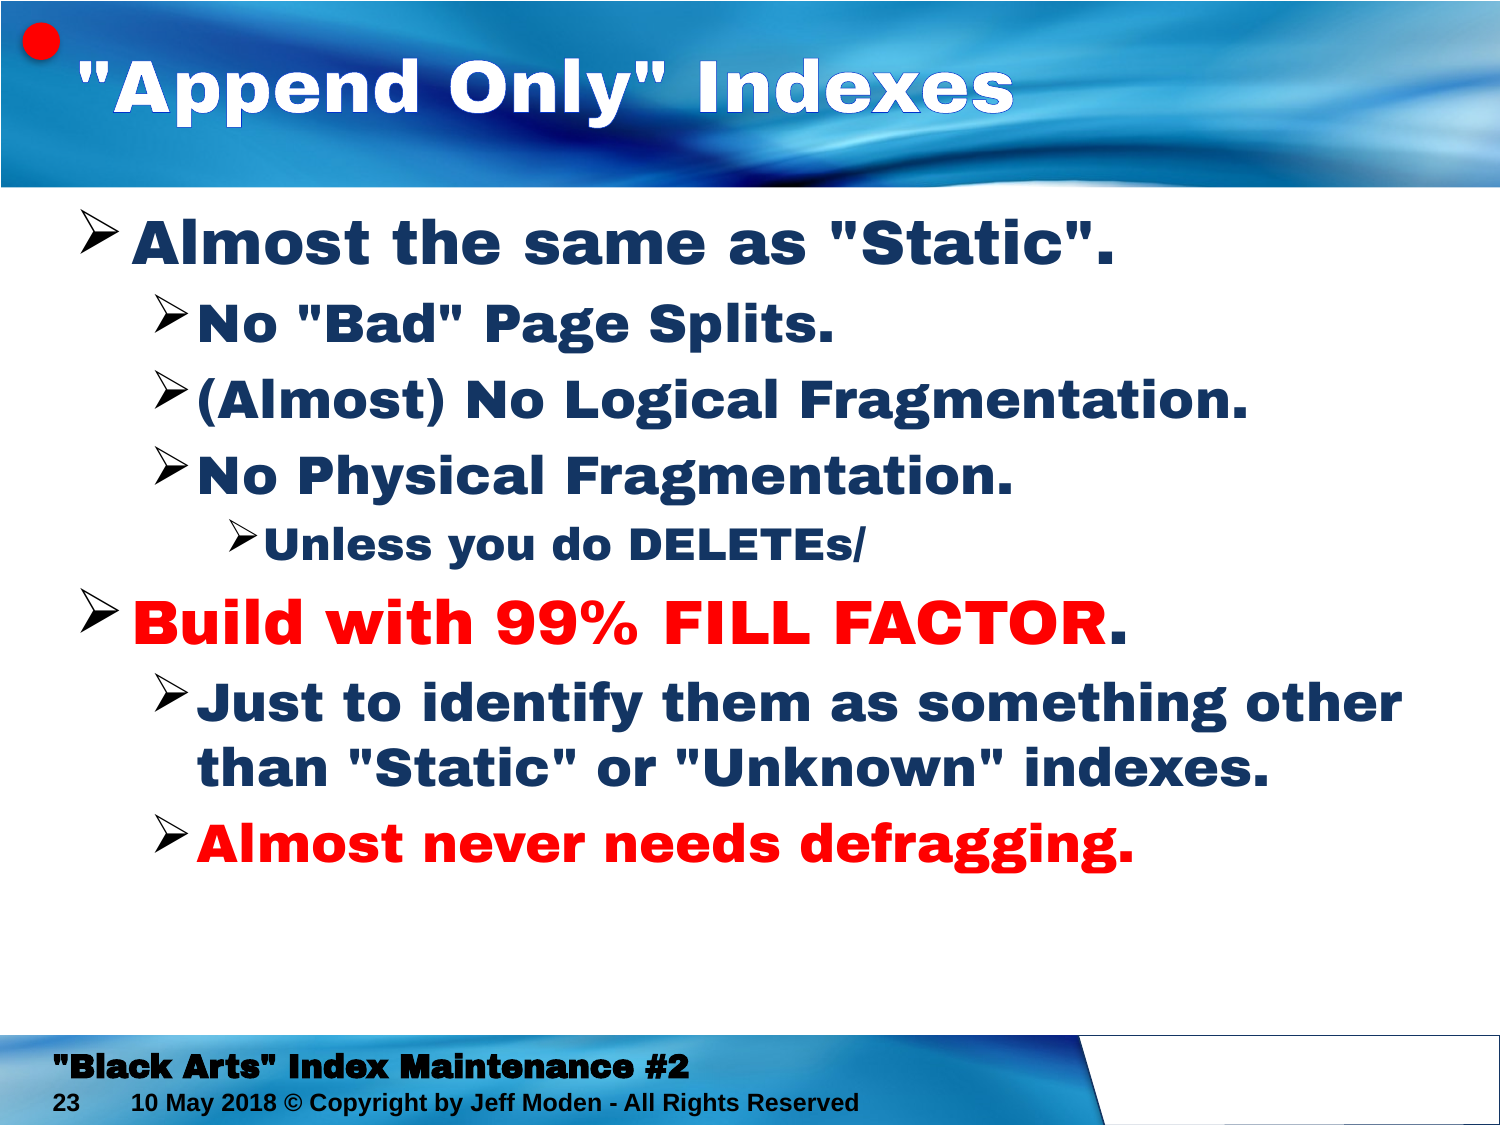

# "Append Only" Indexes

Almost the same as "Static".
No "Bad" Page Splits.
(Almost) No Logical Fragmentation.
No Physical Fragmentation.
Unless you do DELETEs/
Build with 99% FILL FACTOR.
Just to identify them as something other than "Static" or "Unknown" indexes.
Almost never needs defragging.
"Black Arts" Index Maintenance #2
23
10 May 2018 © Copyright by Jeff Moden - All Rights Reserved